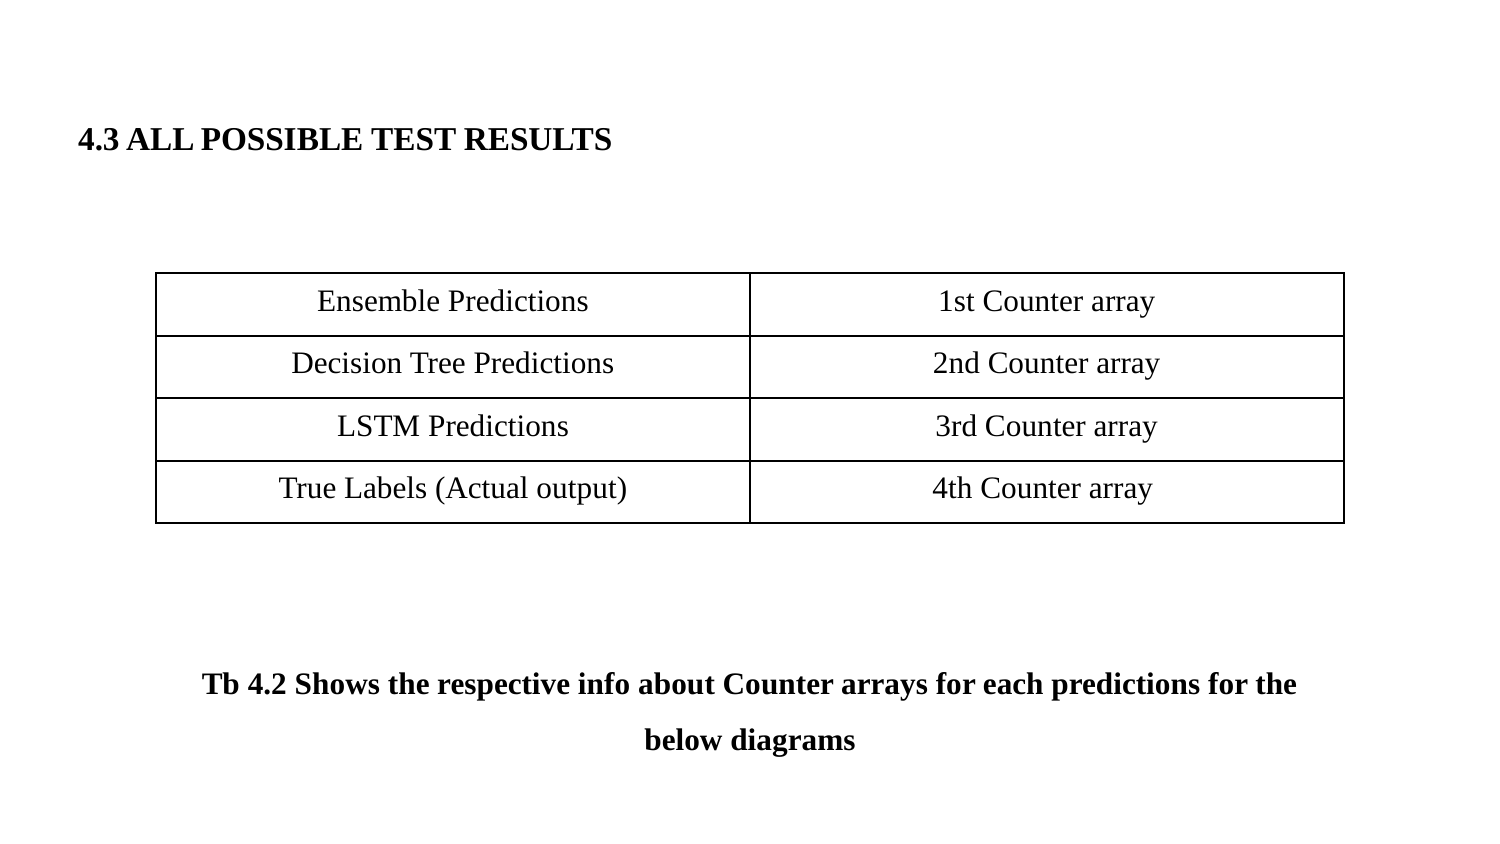

4.3 ALL POSSIBLE TEST RESULTS
| Ensemble Predictions | 1st Counter array |
| --- | --- |
| Decision Tree Predictions | 2nd Counter array |
| LSTM Predictions | 3rd Counter array |
| True Labels (Actual output) | 4th Counter array |
Tb 4.2 Shows the respective info about Counter arrays for each predictions for the below diagrams